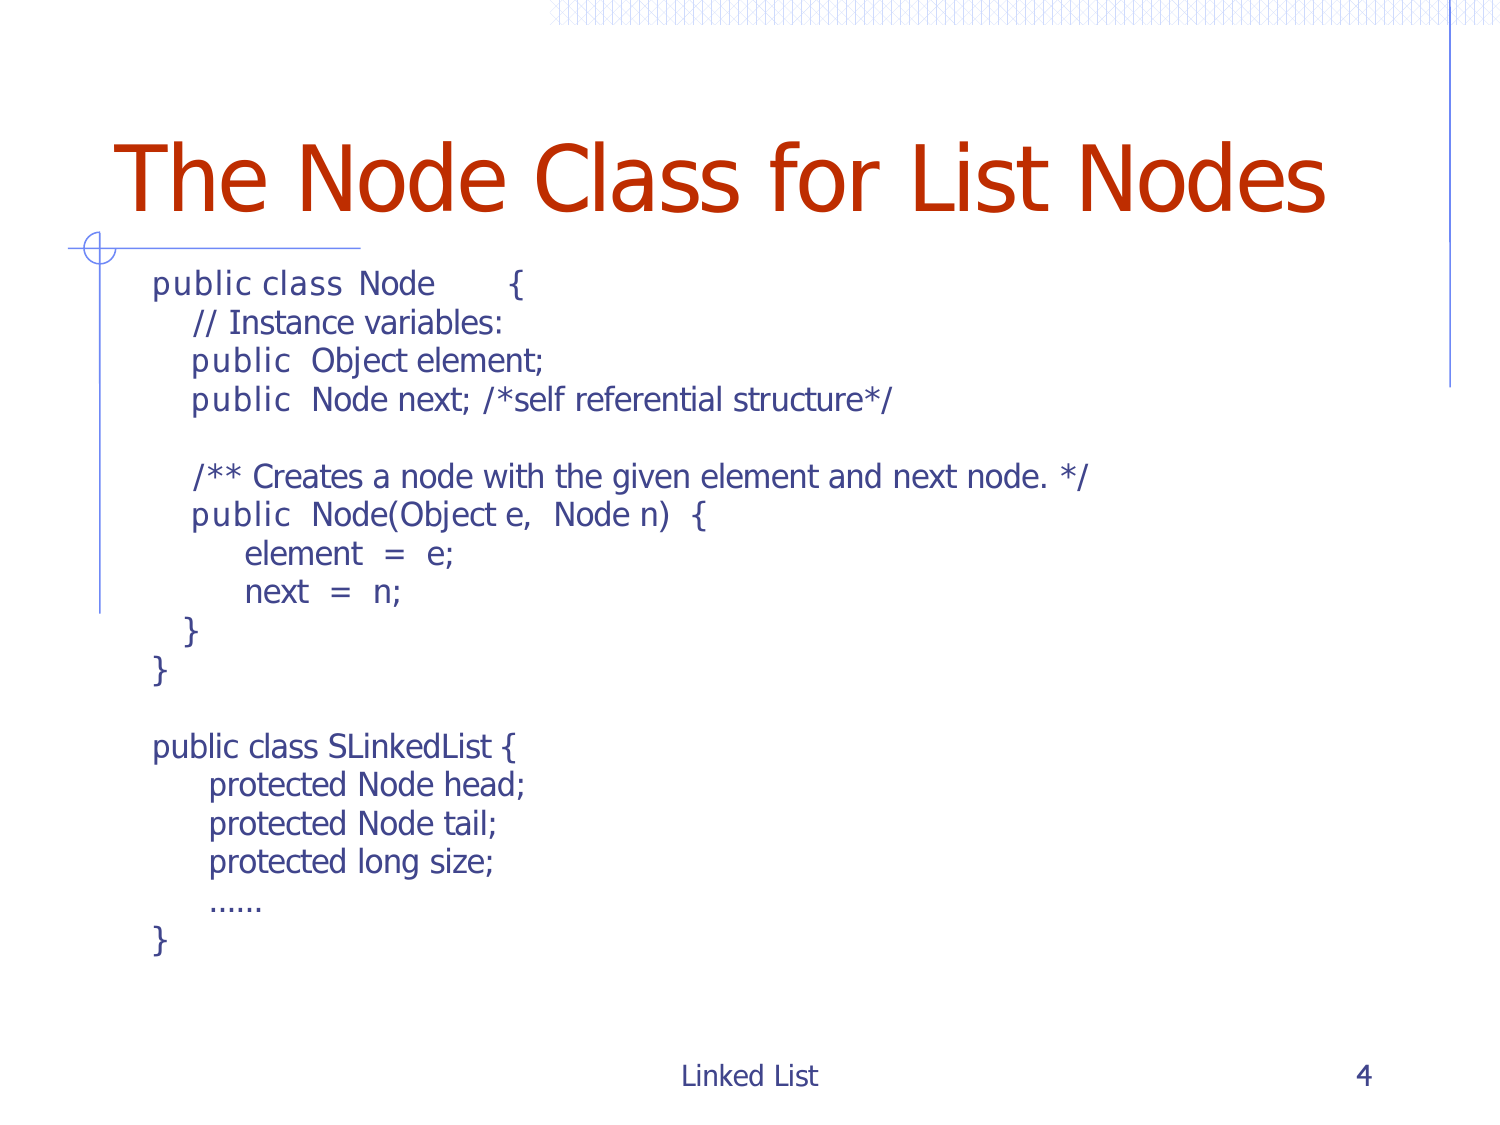

# The Node Class for List Nodes
public class	Node	{
    // Instance variables:
    public  Object element;
    public  Node next; /*self referential structure*/

    /** Creates a node with the given element and next node. */
    public  Node(Object e,  Node n)  {
         element  =  e;
         next  =  n;
   }
}

public class SLinkedList {
	protected Node head;
	protected Node tail;
	protected long size;
	……
}

Linked List
4